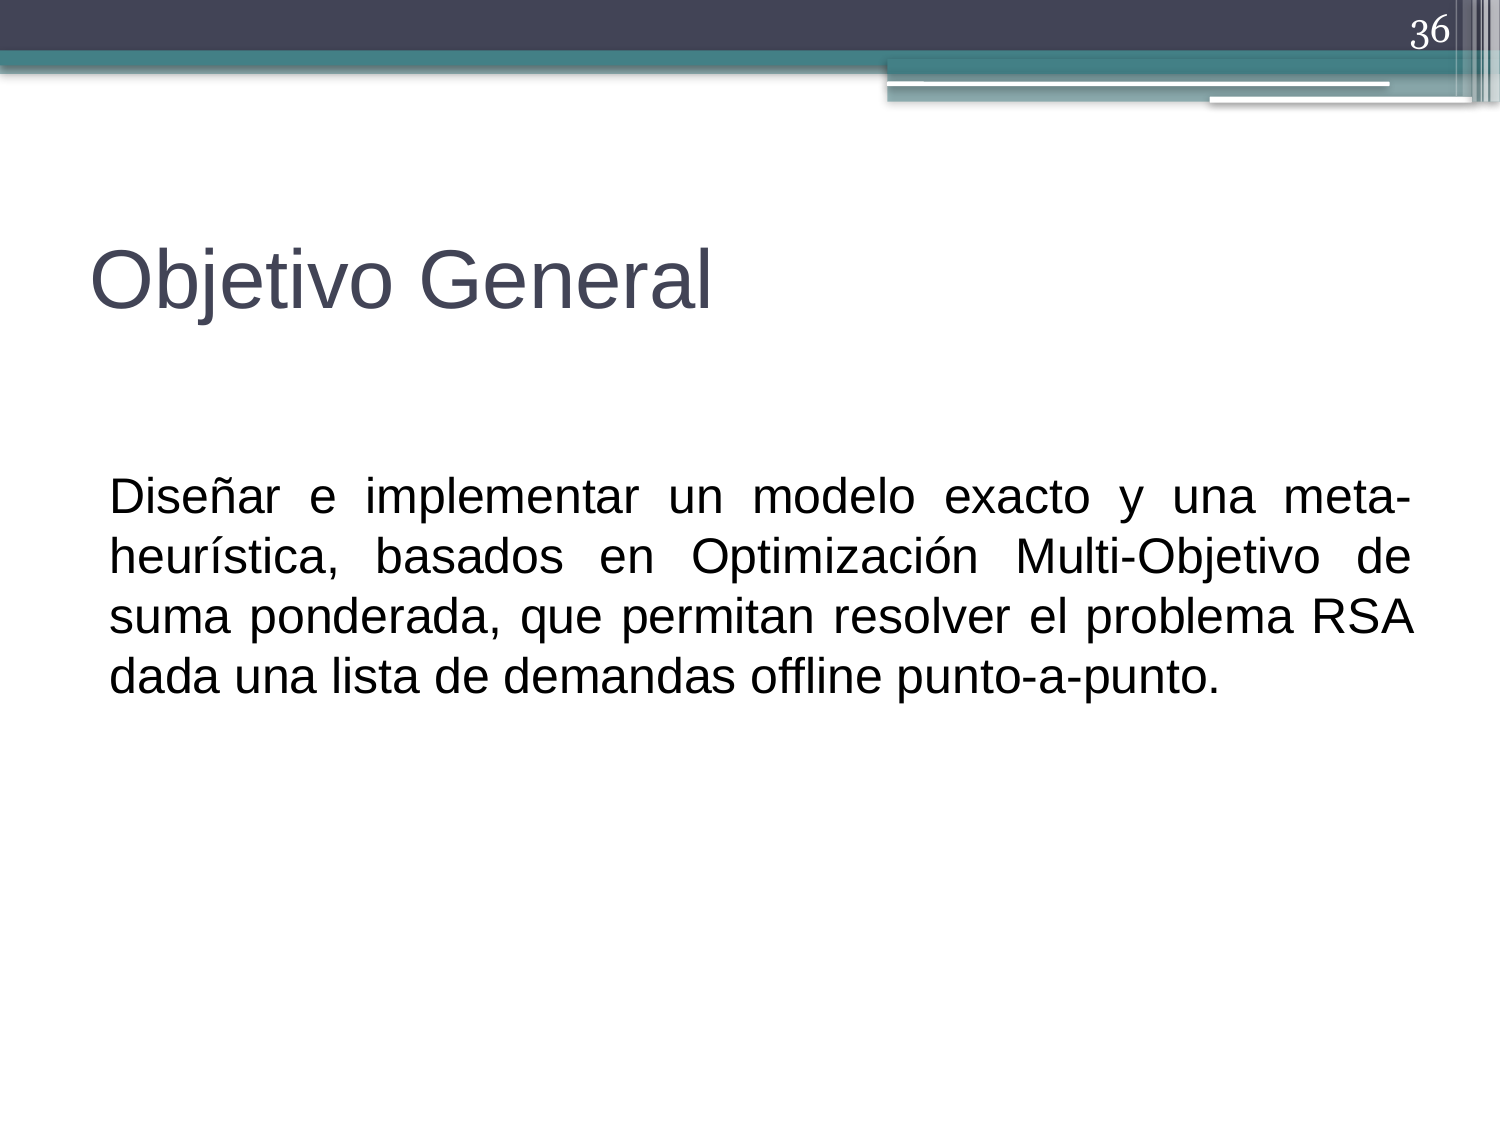

36
# Objetivo General
Diseñar e implementar un modelo exacto y una meta-heurística, basados en Optimización Multi-Objetivo de suma ponderada, que permitan resolver el problema RSA dada una lista de demandas offline punto-a-punto.